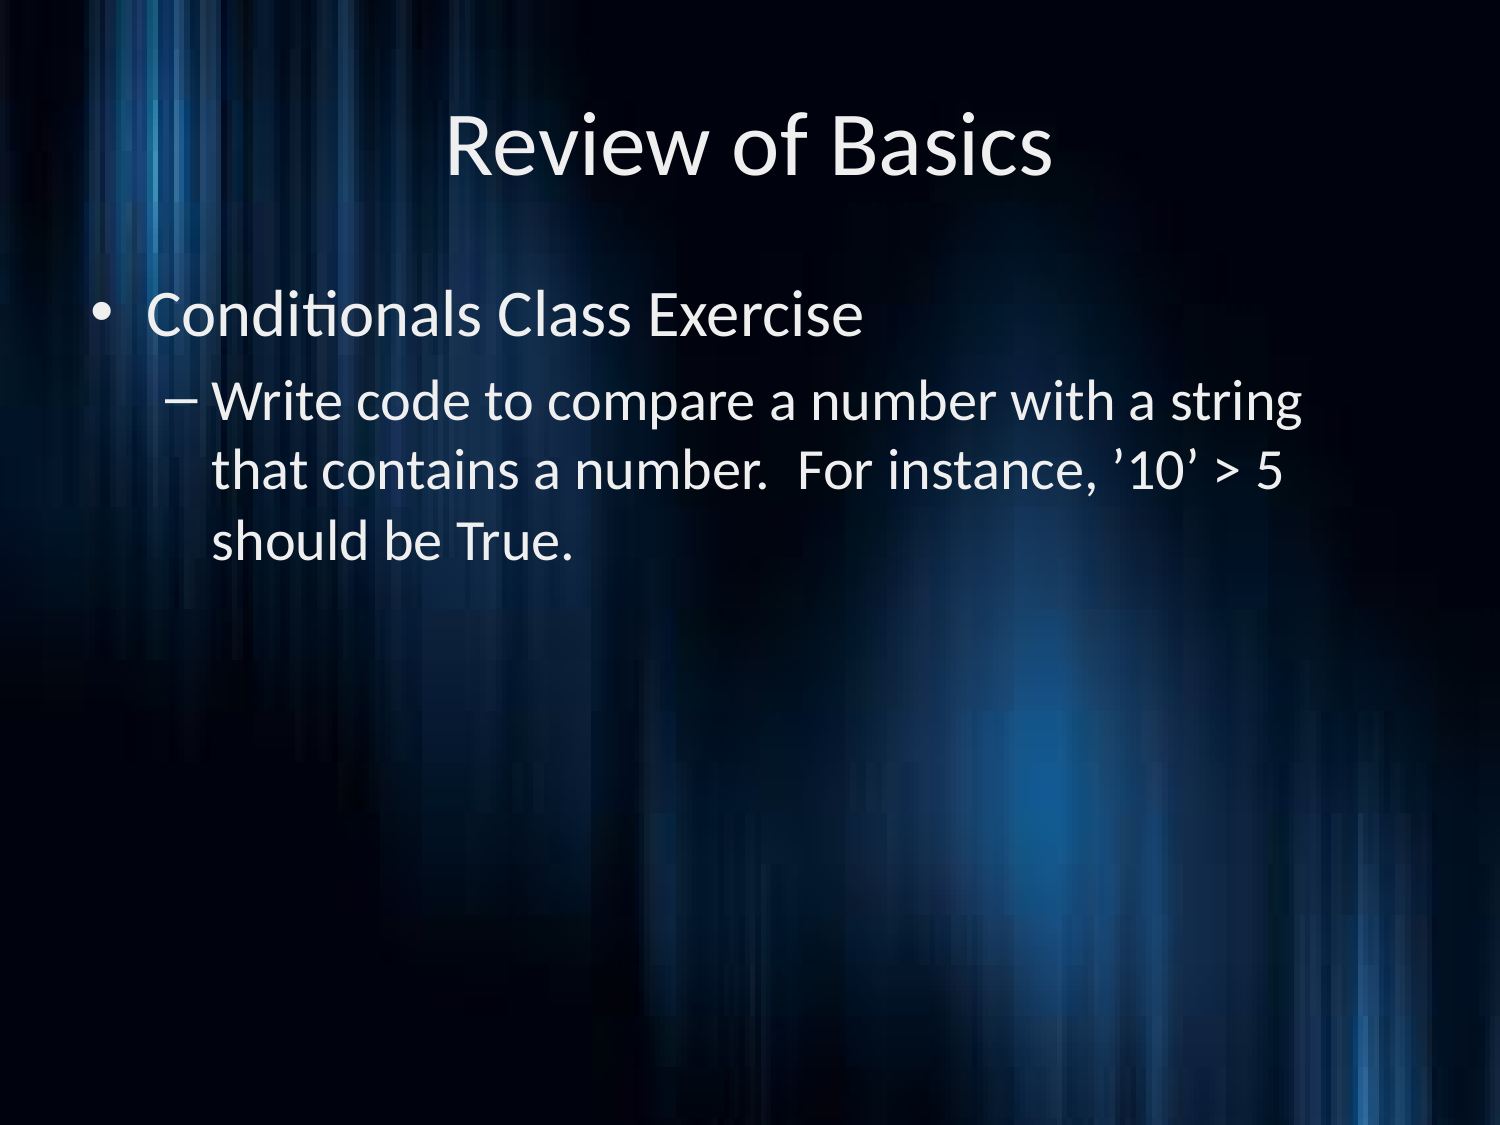

# Review of Basics
Conditionals Class Exercise
Write code to compare a number with a string that contains a number.  For instance, ’10’ > 5 should be True.